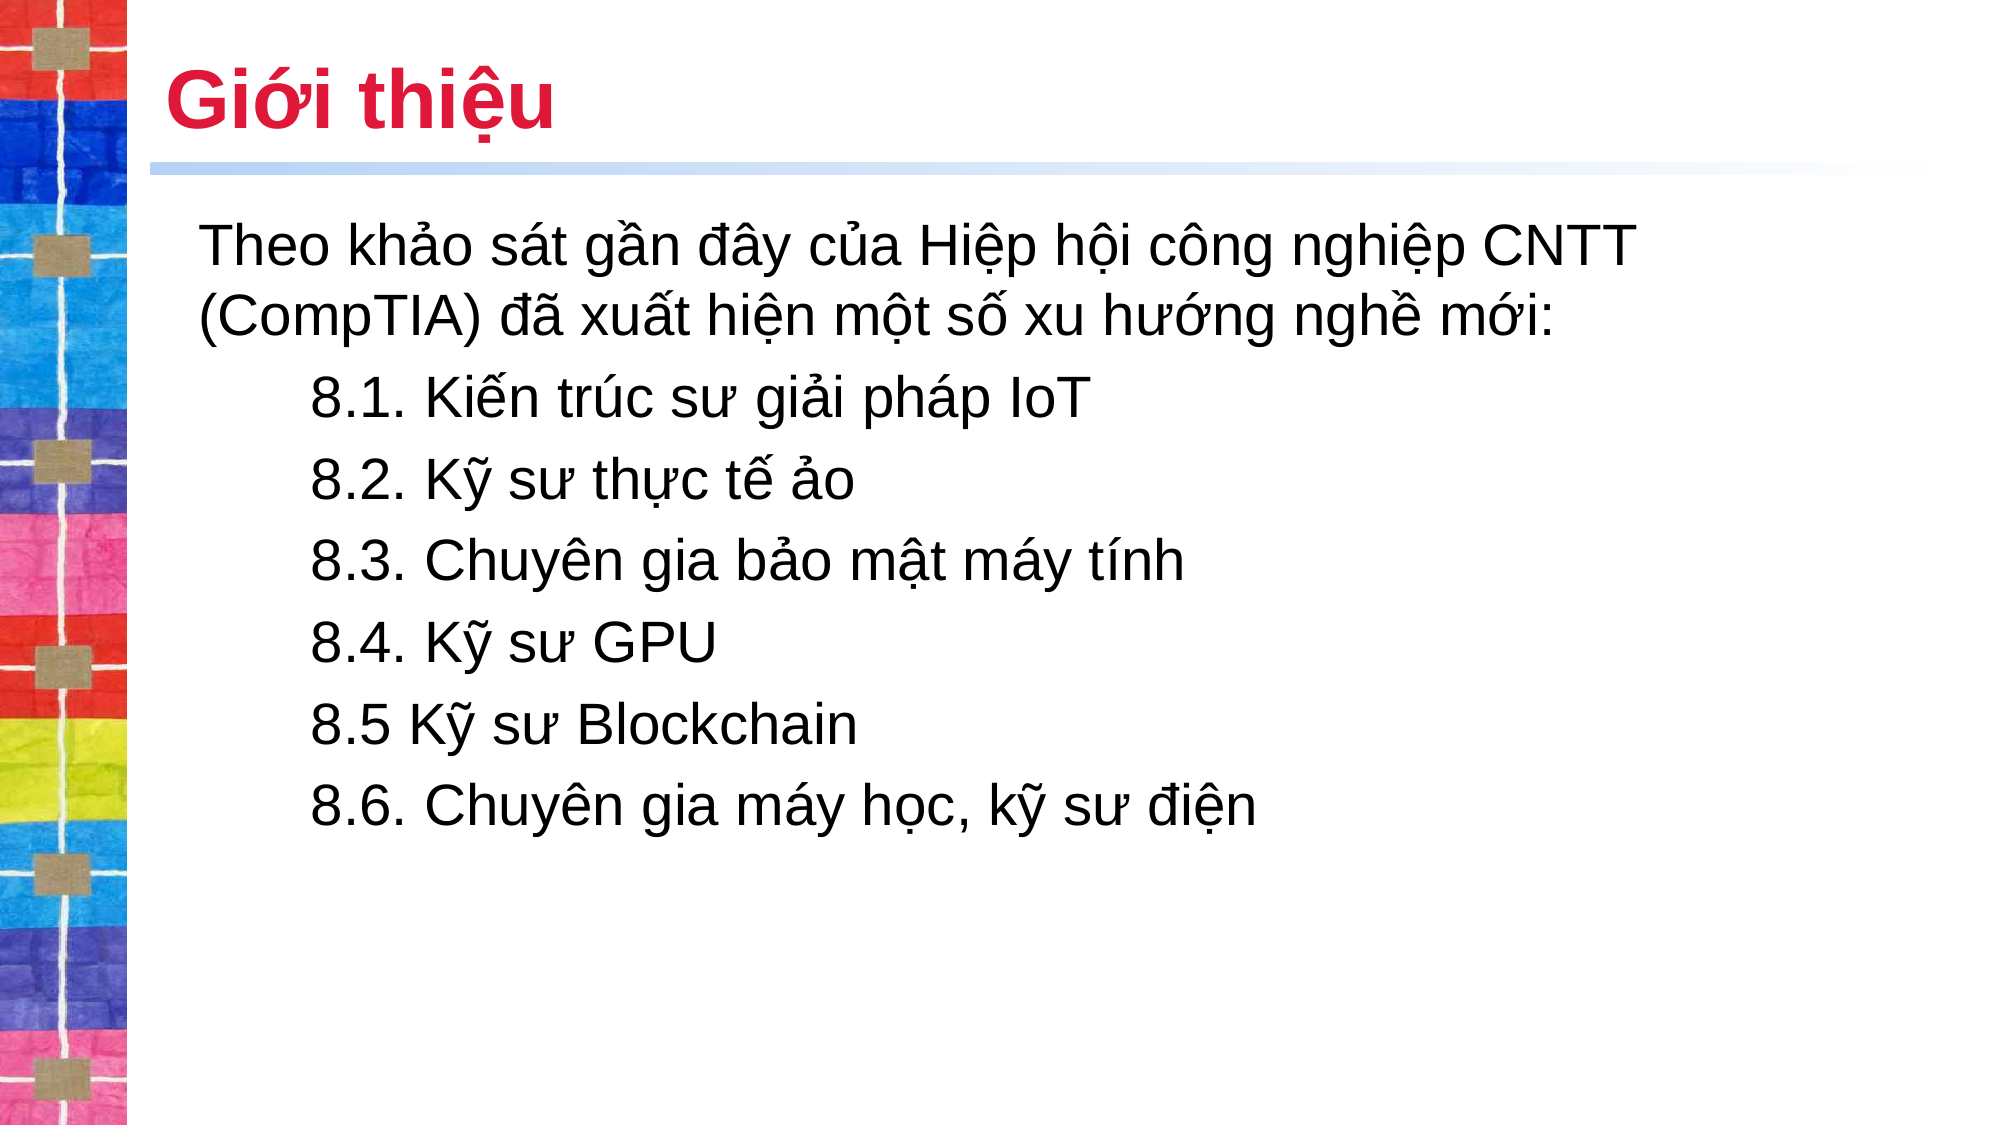

# Giới thiệu
Theo khảo sát gần đây của Hiệp hội công nghiệp CNTT (CompTIA) đã xuất hiện một số xu hướng nghề mới:
8.1. Kiến trúc sư giải pháp IoT
8.2. Kỹ sư thực tế ảo
8.3. Chuyên gia bảo mật máy tính
8.4. Kỹ sư GPU
8.5 Kỹ sư Blockchain
8.6. Chuyên gia máy học, kỹ sư điện